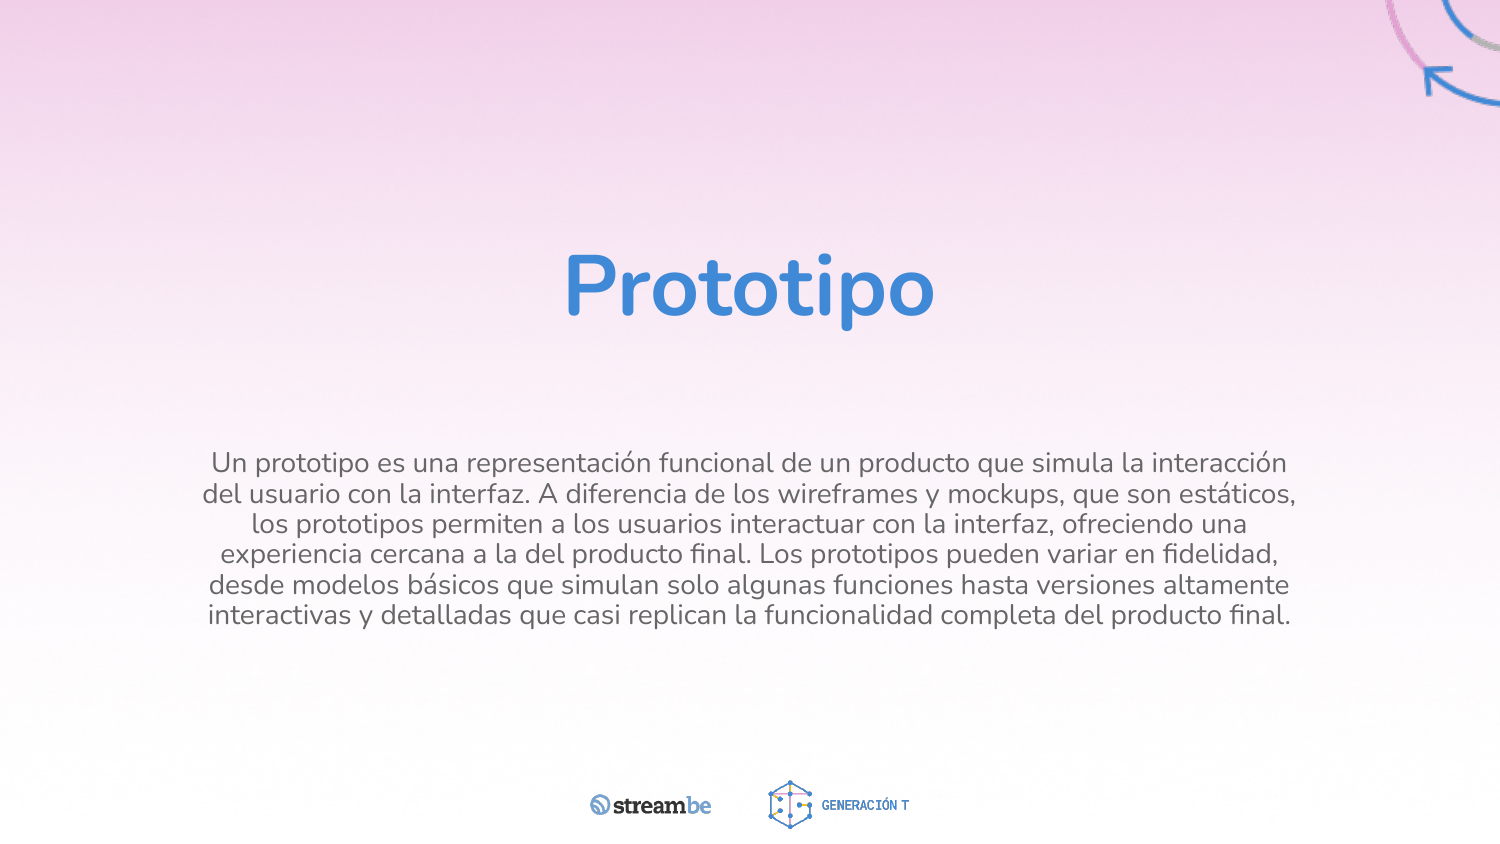

# Prototipo

Un prototipo es una representación funcional de un producto que simula la interacción del usuario con la interfaz. A diferencia de los wireframes y mockups, que son estáticos, los prototipos permiten a los usuarios interactuar con la interfaz, ofreciendo una experiencia cercana a la del producto final. Los prototipos pueden variar en fidelidad, desde modelos básicos que simulan solo algunas funciones hasta versiones altamente interactivas y detalladas que casi replican la funcionalidad completa del producto final.